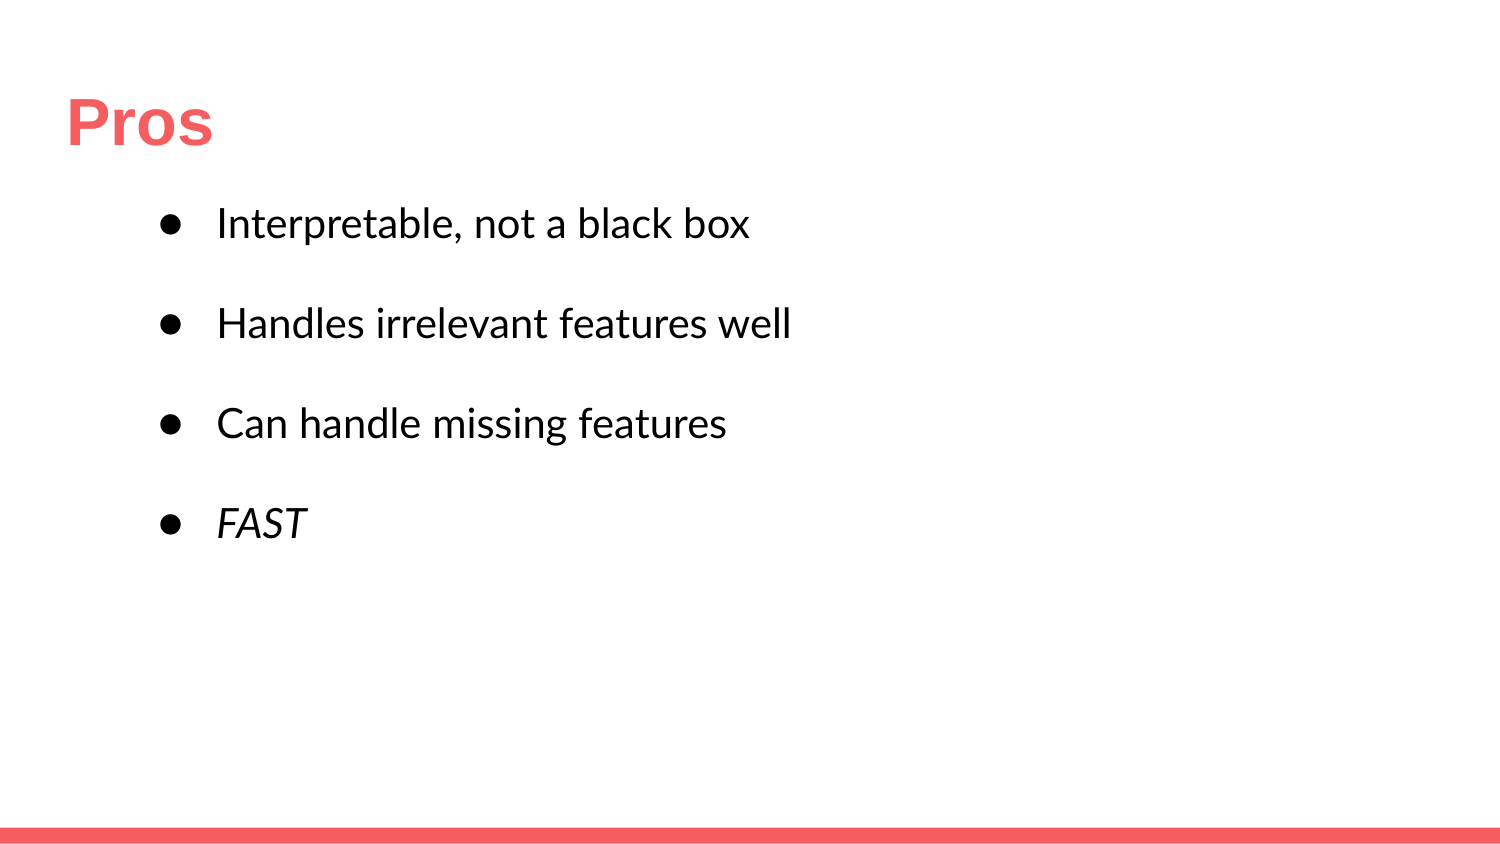

# Pros
Interpretable, not a black box

Handles irrelevant features well

Can handle missing features

FAST